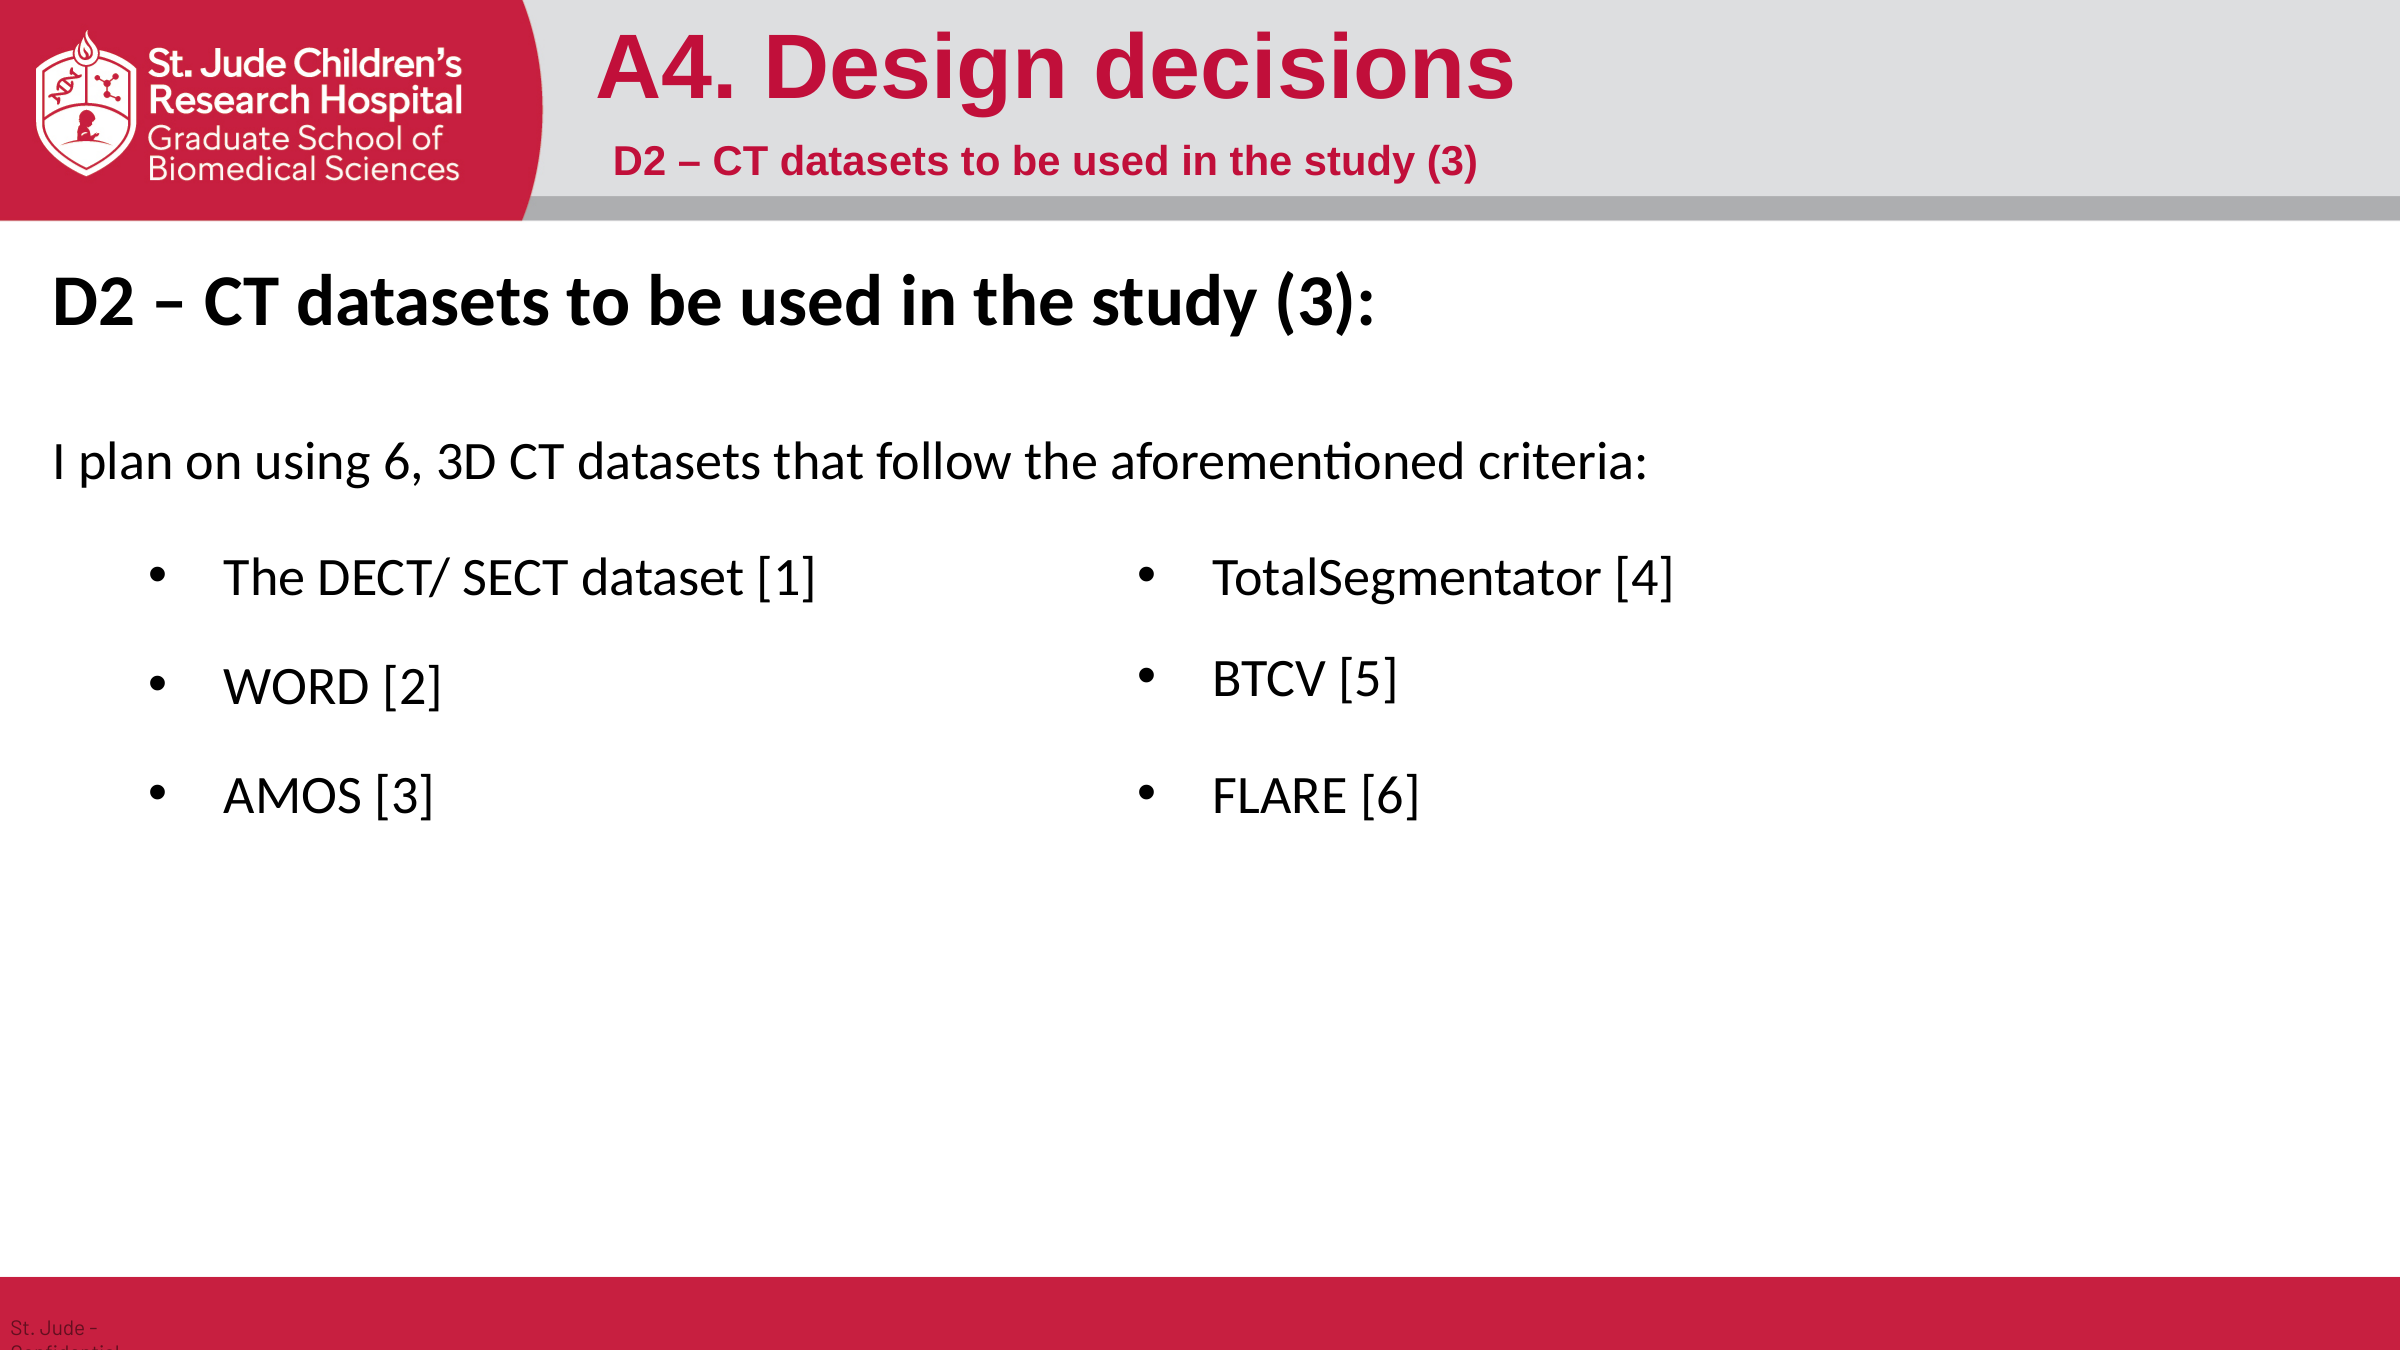

A4. Design decisions
D2 – CT datasets to be used in the study (3)
D2 – CT datasets to be used in the study (3):
I plan on using 6, 3D CT datasets that follow the aforementioned criteria:
The DECT/ SECT dataset [1]
TotalSegmentator [4]
BTCV [5]
WORD [2]
AMOS [3]
FLARE [6]